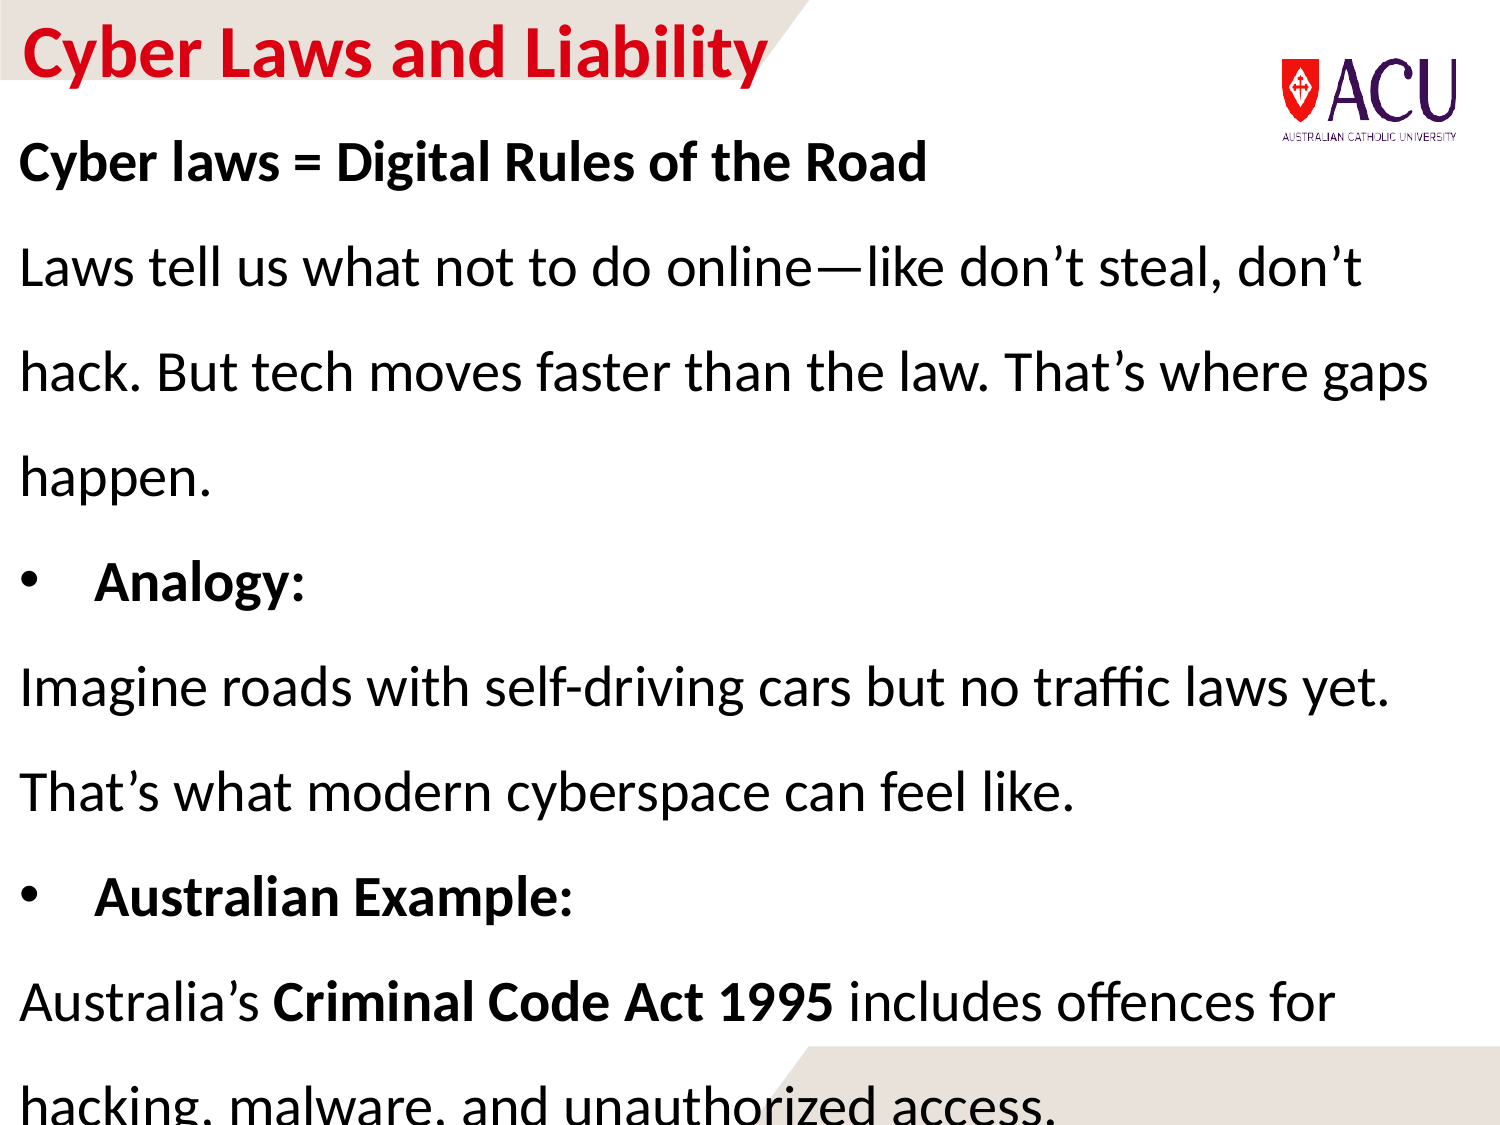

# Cyber Laws and Liability
Cyber laws = Digital Rules of the Road
Laws tell us what not to do online—like don’t steal, don’t hack. But tech moves faster than the law. That’s where gaps happen.
Analogy:
Imagine roads with self-driving cars but no traffic laws yet. That’s what modern cyberspace can feel like.
Australian Example:
Australia’s Criminal Code Act 1995 includes offences for hacking, malware, and unauthorized access.